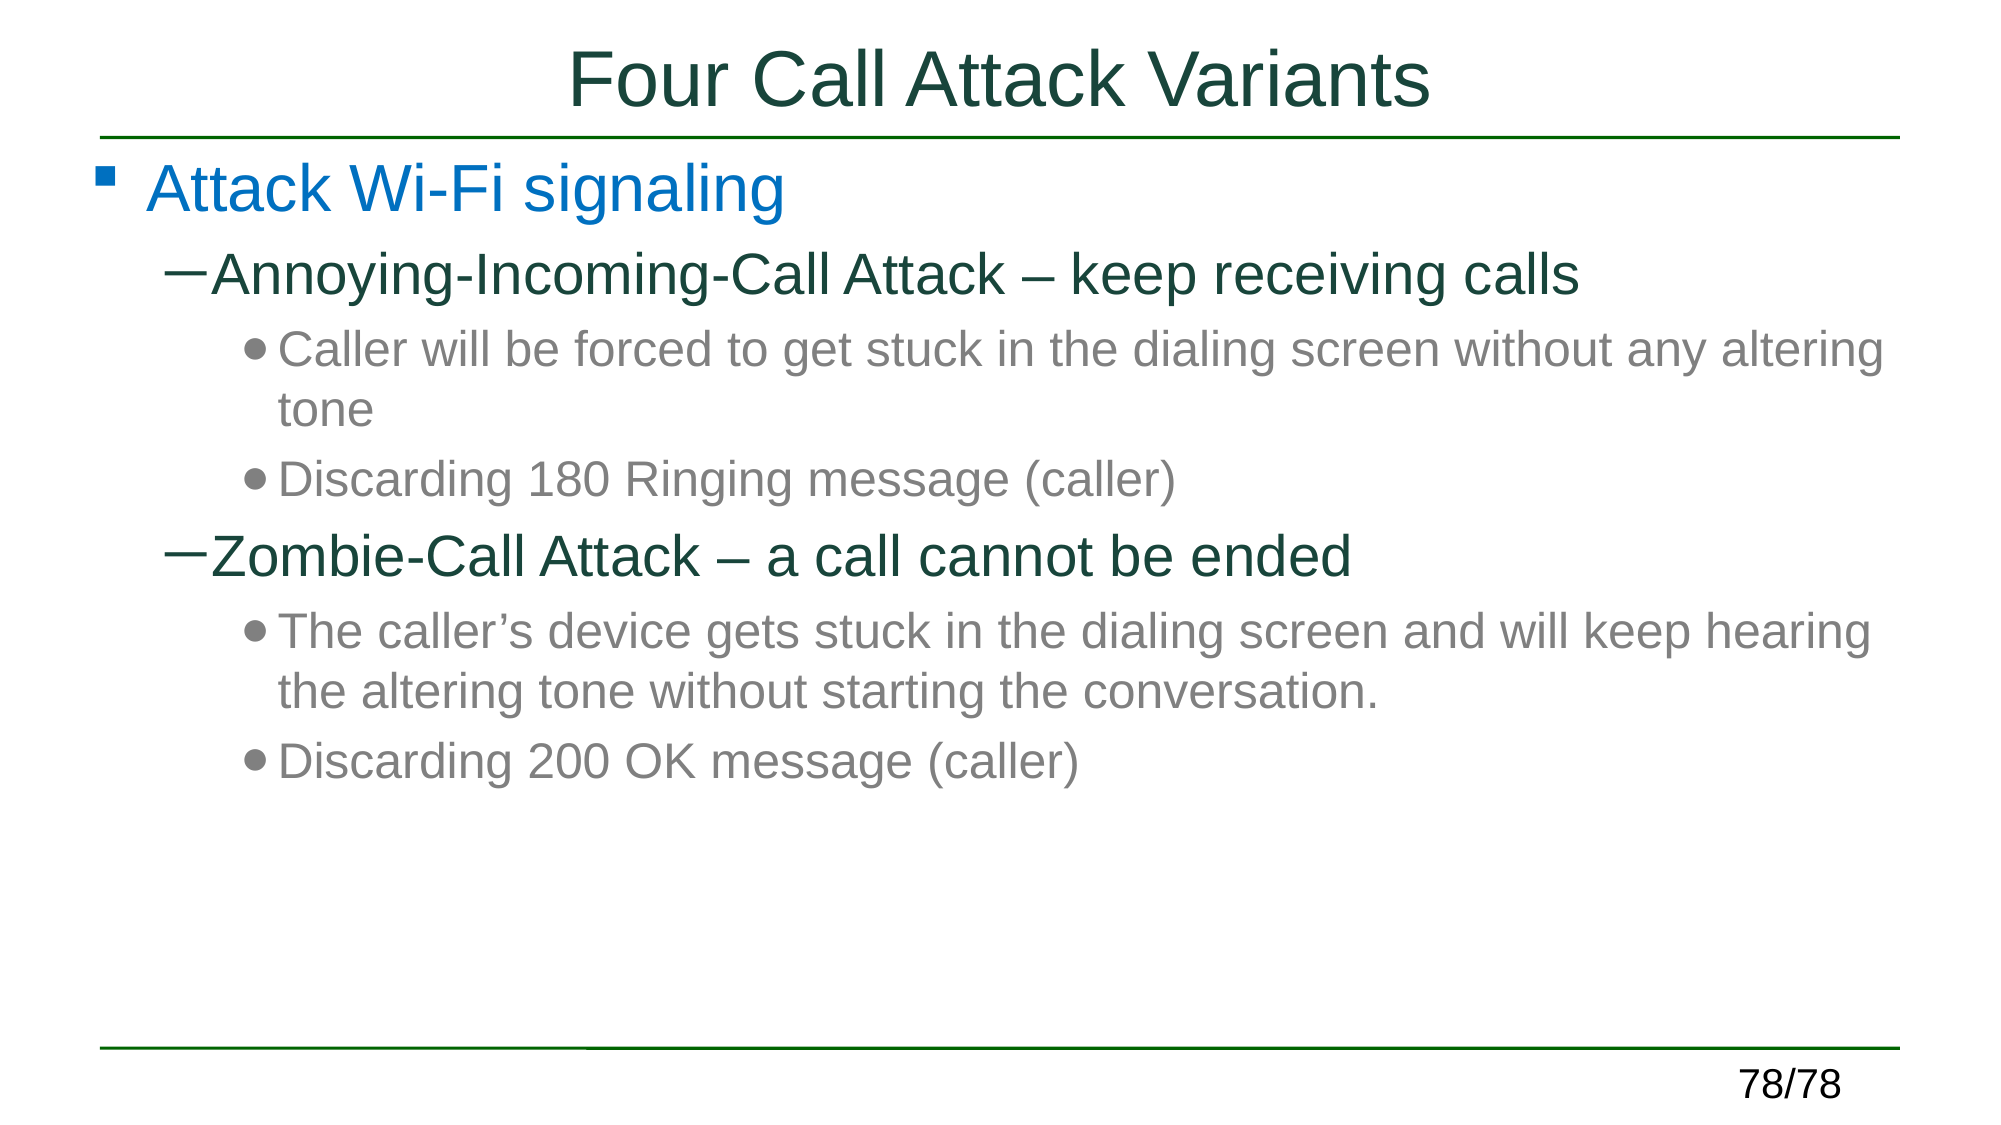

# Four Call Attack Variants
Attack Wi-Fi signaling
Annoying-Incoming-Call Attack – keep receiving calls
Caller will be forced to get stuck in the dialing screen without any altering tone
Discarding 180 Ringing message (caller)
Zombie-Call Attack – a call cannot be ended
The caller’s device gets stuck in the dialing screen and will keep hearing the altering tone without starting the conversation.
Discarding 200 OK message (caller)